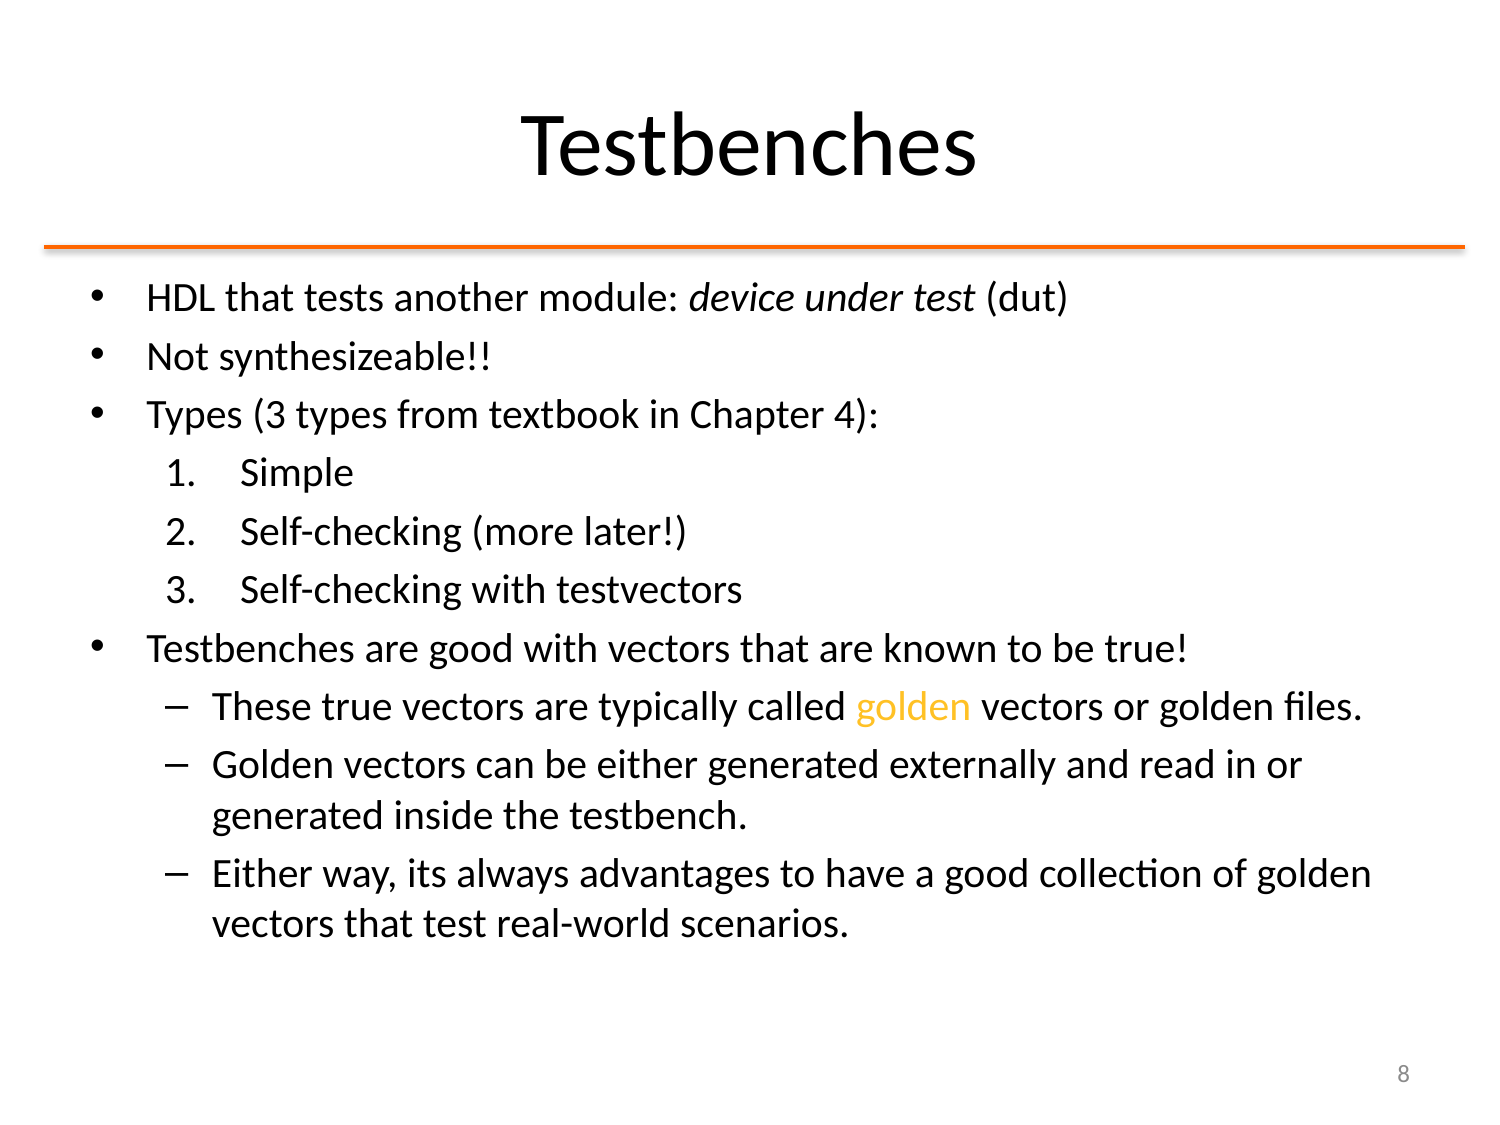

# Testbenches
HDL that tests another module: device under test (dut)
Not synthesizeable!!
Types (3 types from textbook in Chapter 4):
Simple
Self-checking (more later!)
Self-checking with testvectors
Testbenches are good with vectors that are known to be true!
These true vectors are typically called golden vectors or golden files.
Golden vectors can be either generated externally and read in or generated inside the testbench.
Either way, its always advantages to have a good collection of golden vectors that test real-world scenarios.

8